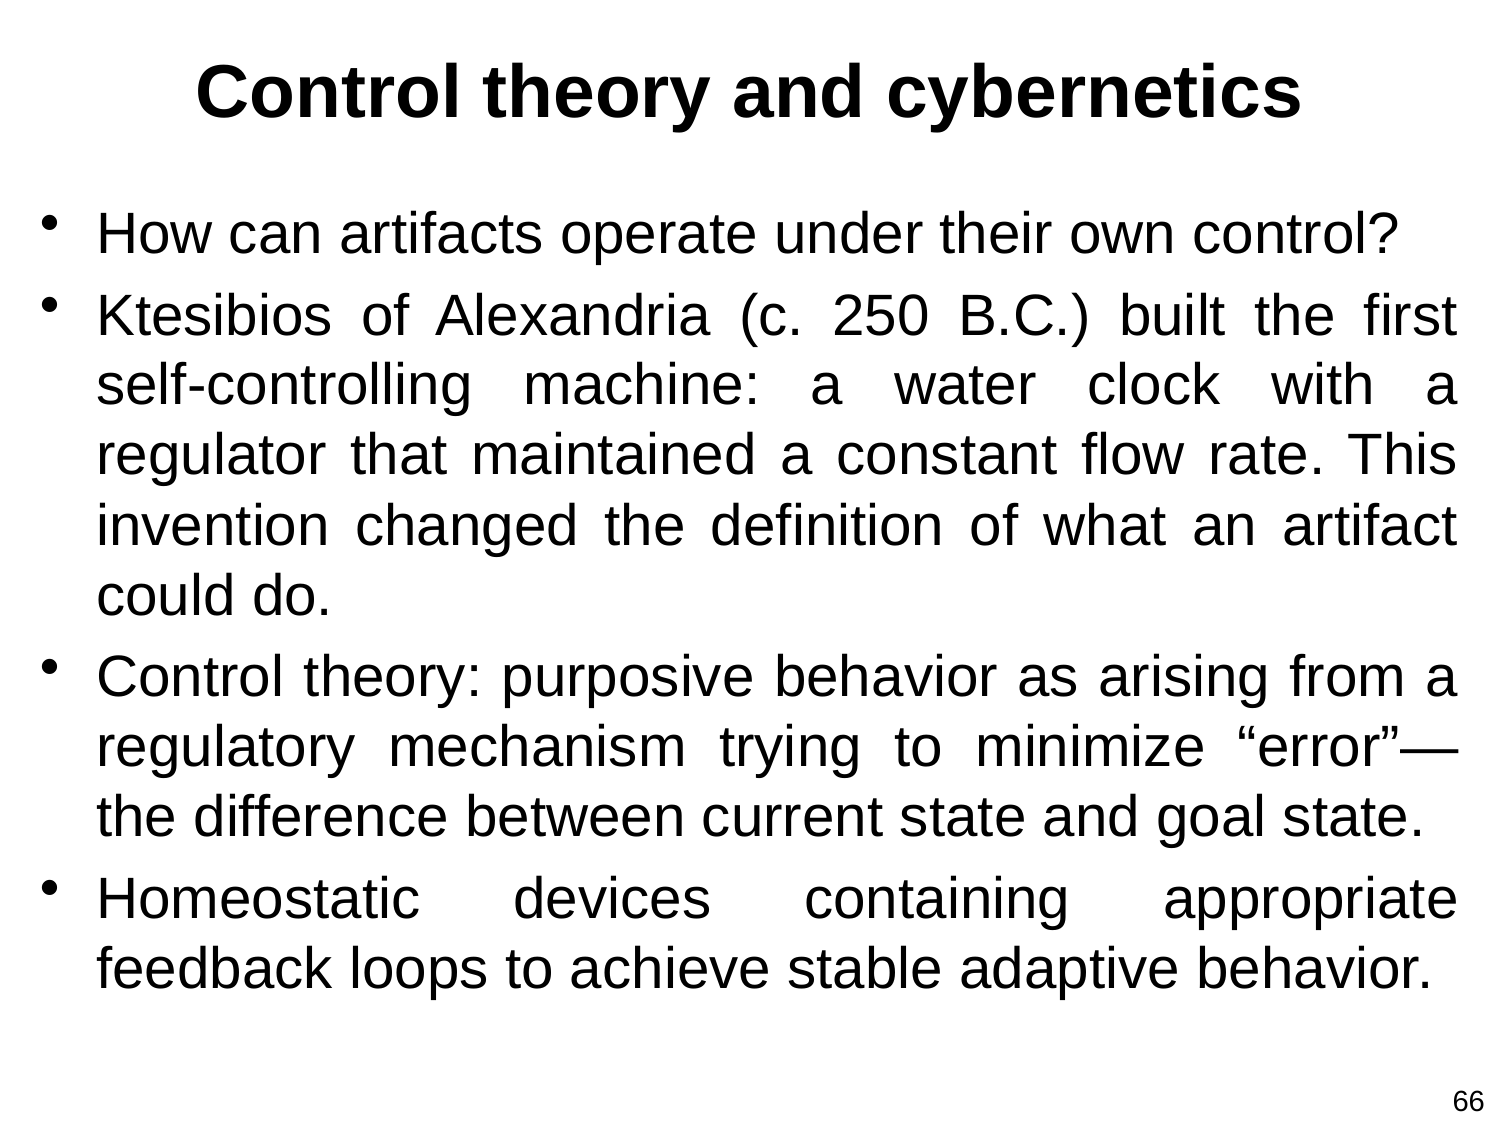

# Control theory and cybernetics
How can artifacts operate under their own control?
Ktesibios of Alexandria (c. 250 B.C.) built the first self-controlling machine: a water clock with a regulator that maintained a constant flow rate. This invention changed the definition of what an artifact could do.
Control theory: purposive behavior as arising from a regulatory mechanism trying to minimize “error”—the difference between current state and goal state.
Homeostatic devices containing appropriate feedback loops to achieve stable adaptive behavior.
66